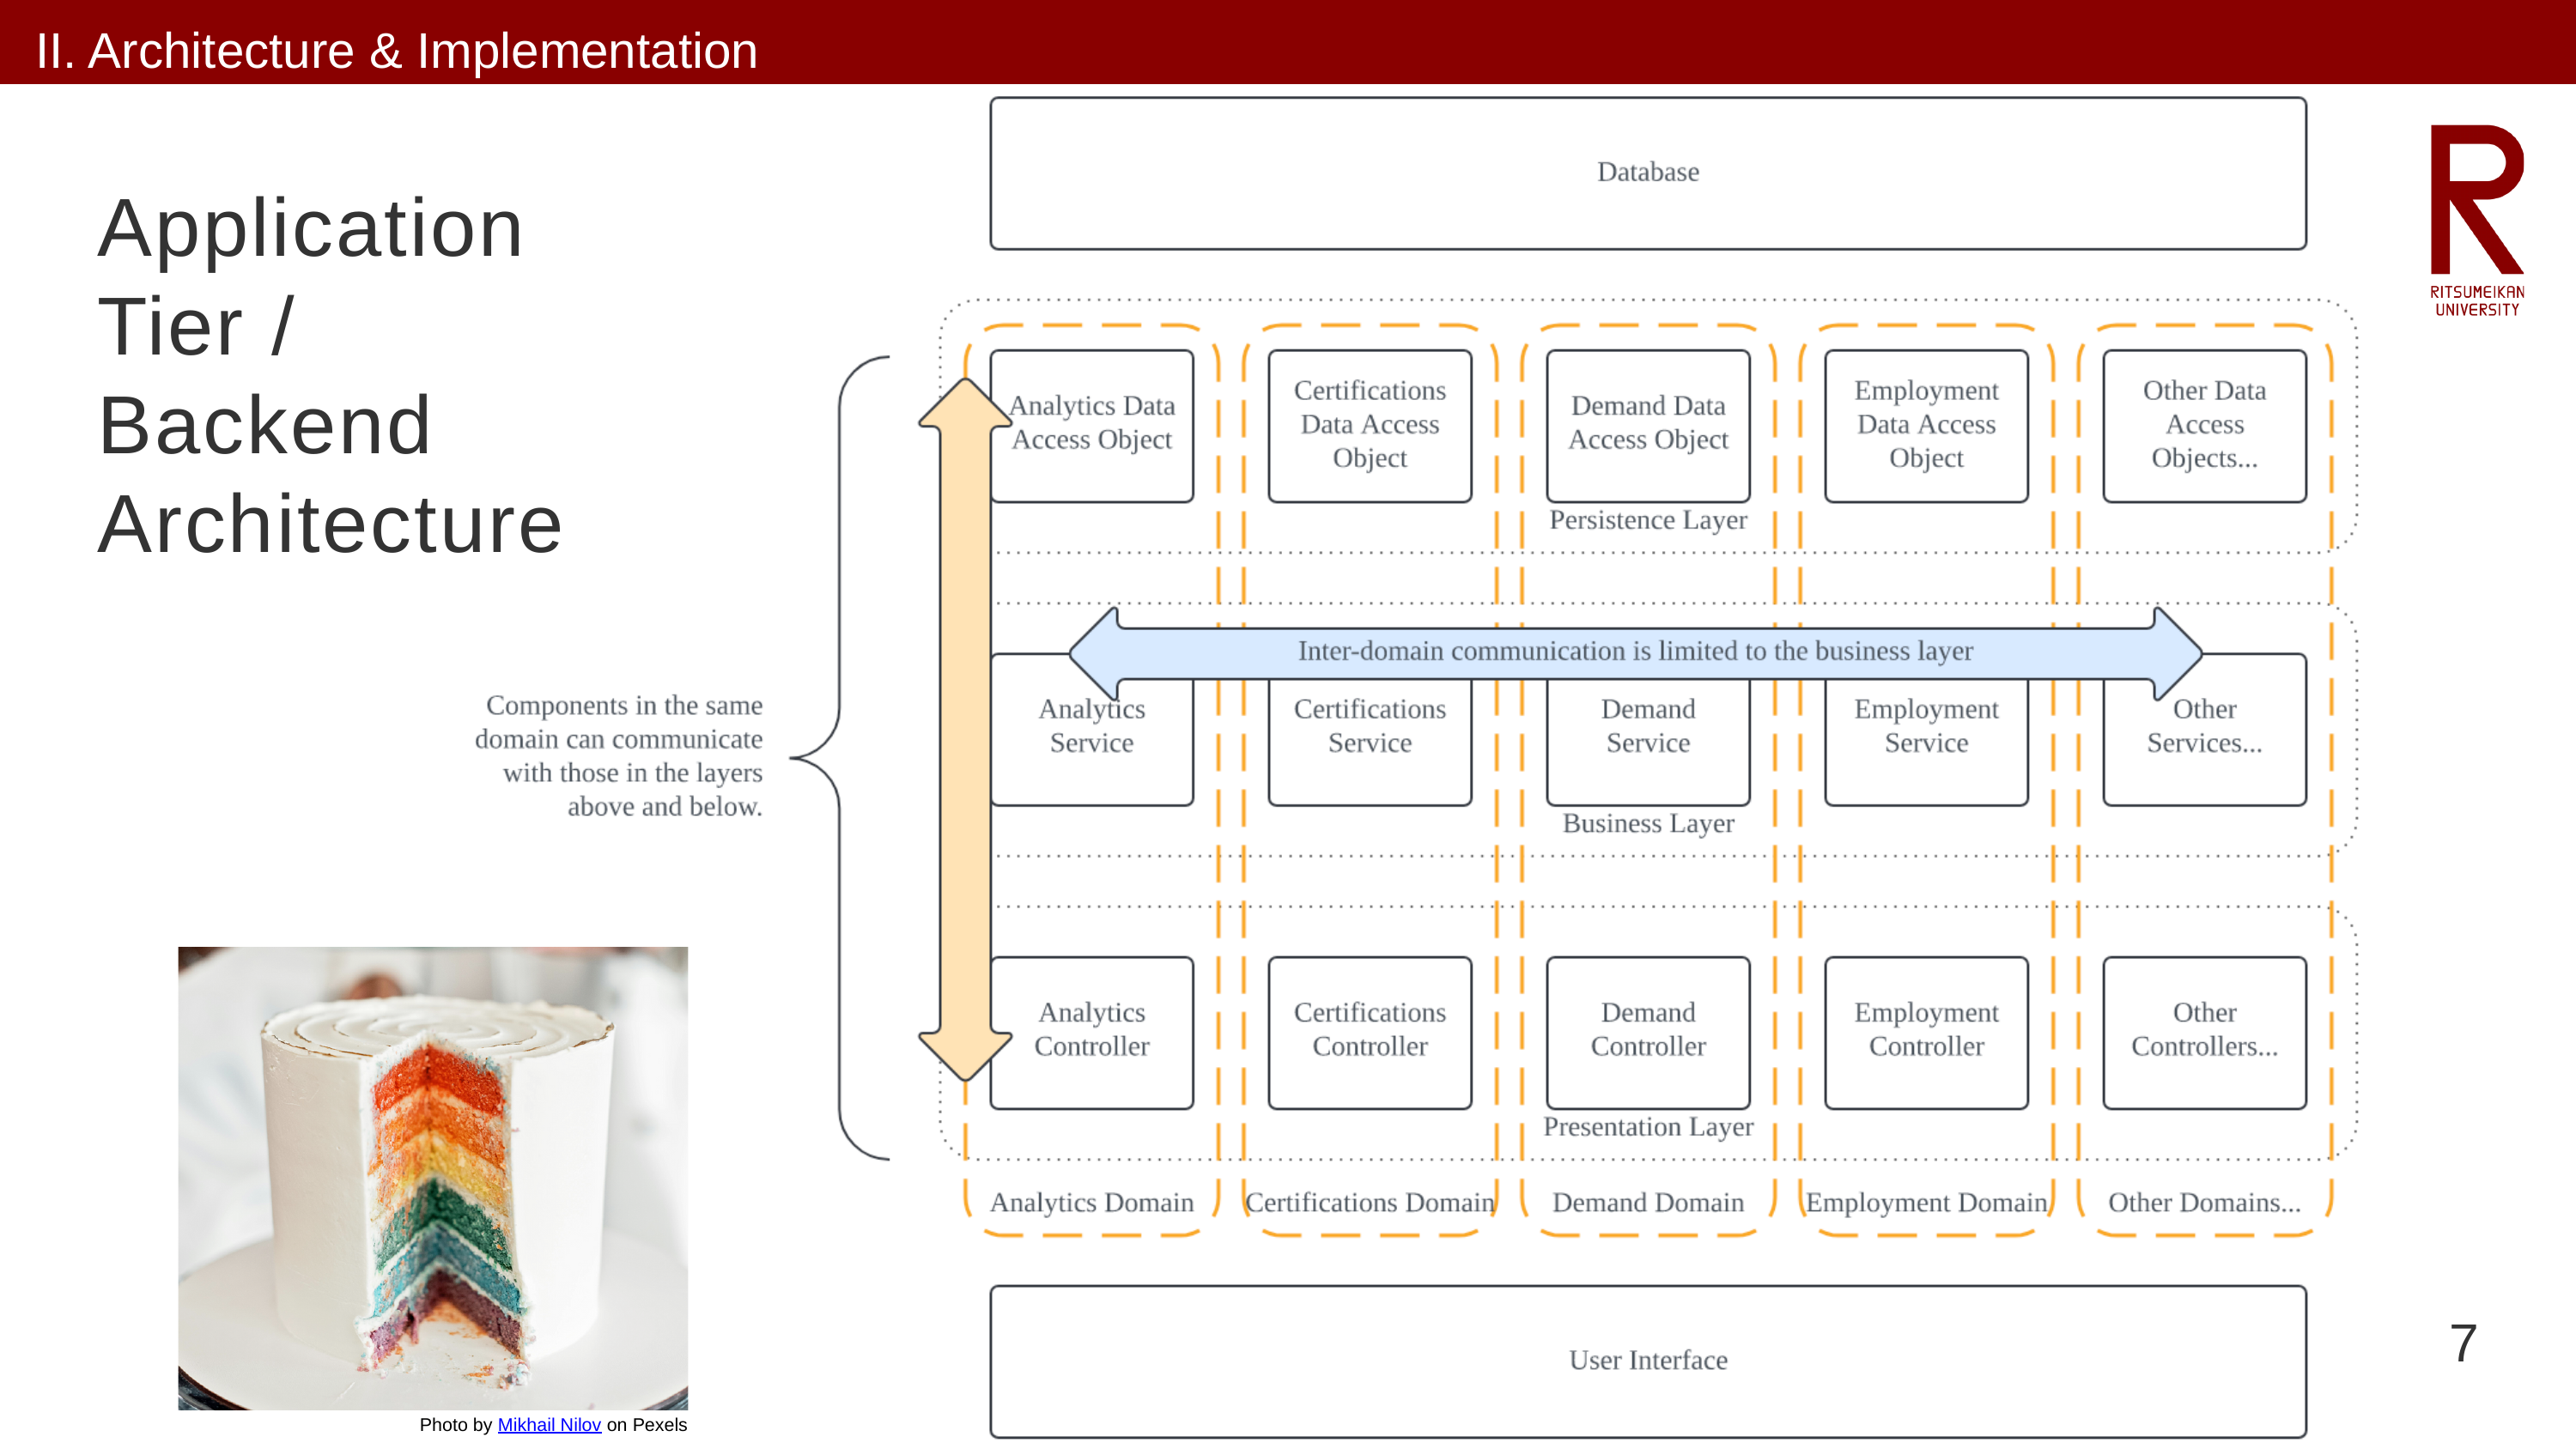

II. Architecture & Implementation

Application
Tier /
Backend
Architecture

Photo by Mikhail Nilov on Pexels
7